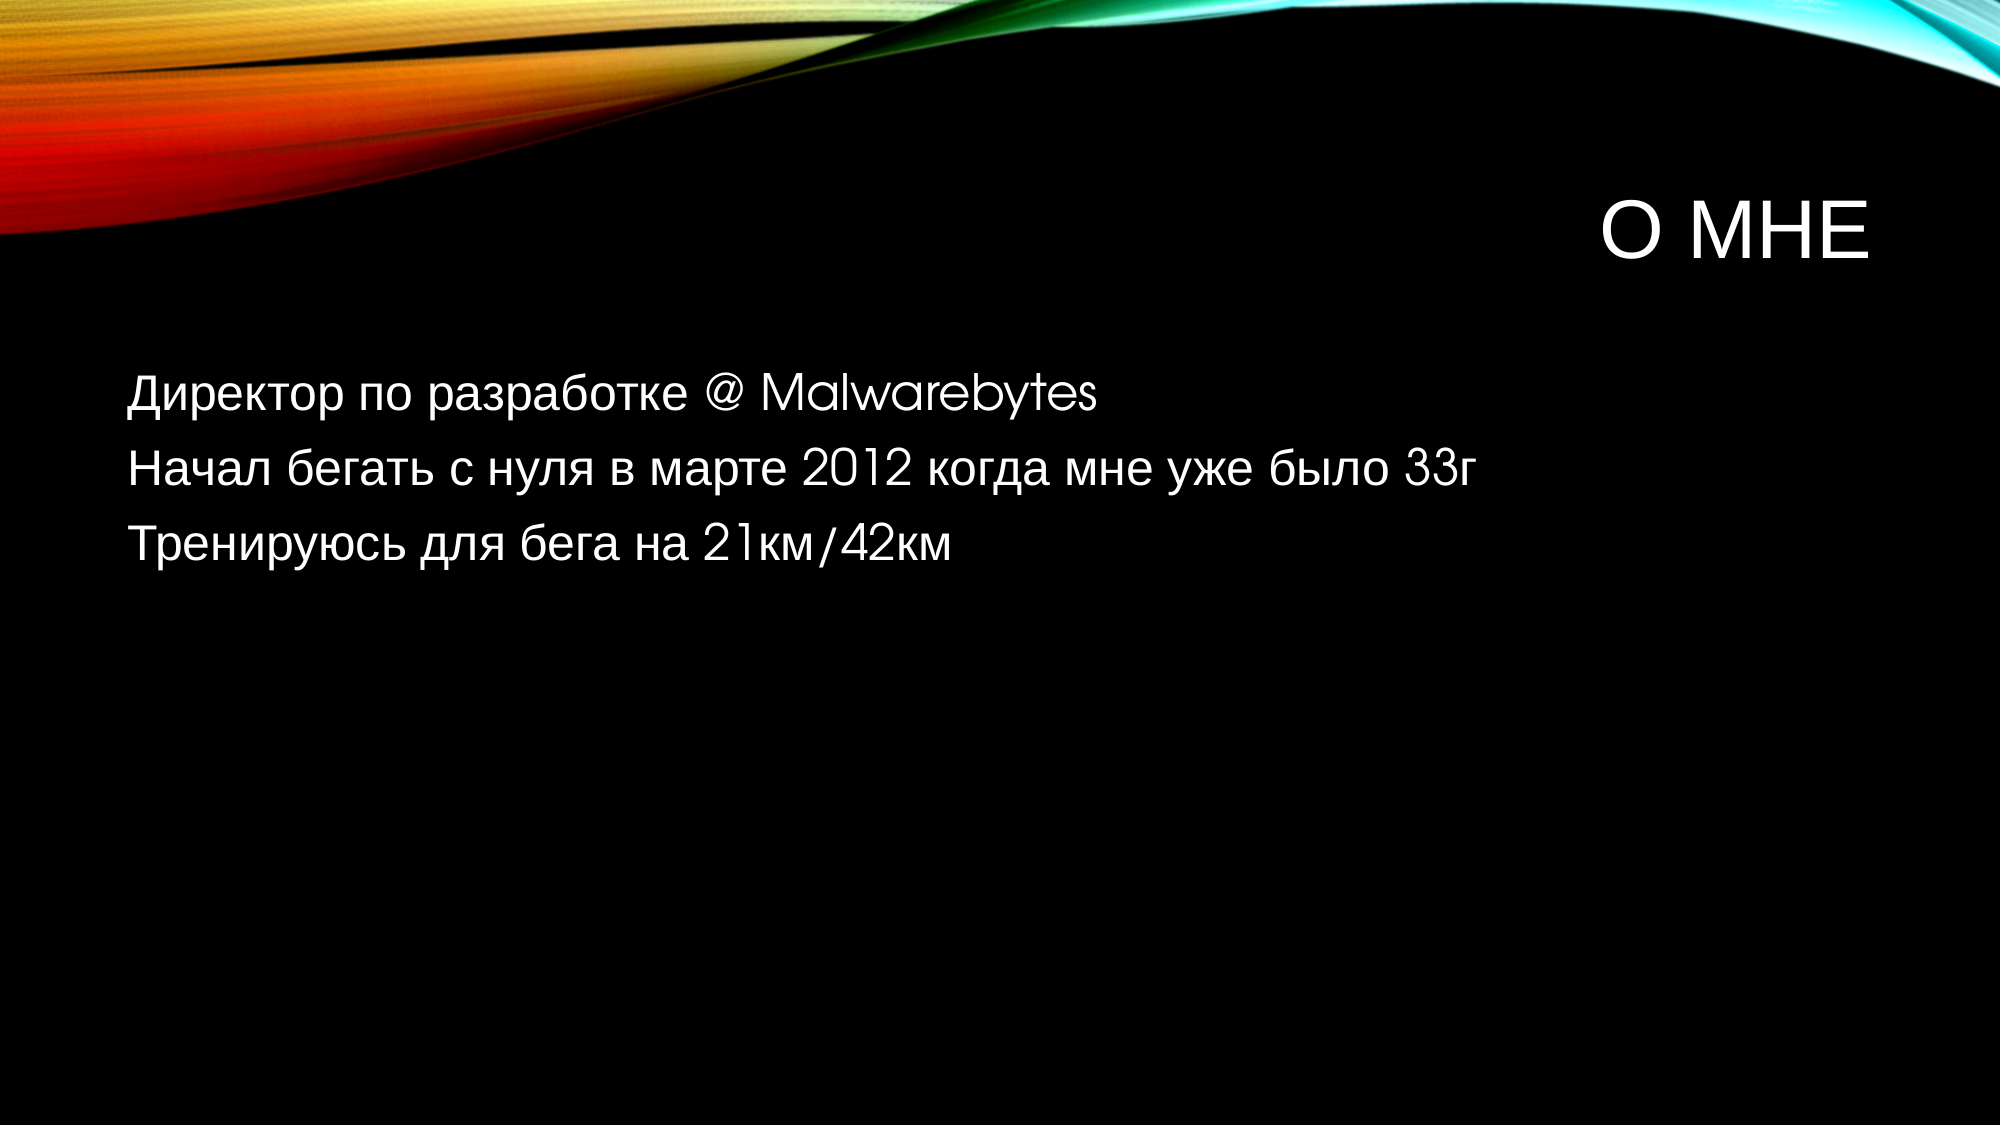

# О мне
Директор по разработке @ Malwarebytes
Начал бегать с нуля в марте 2012 когда мне уже было 33г
Тренируюсь для бега на 21км/42км